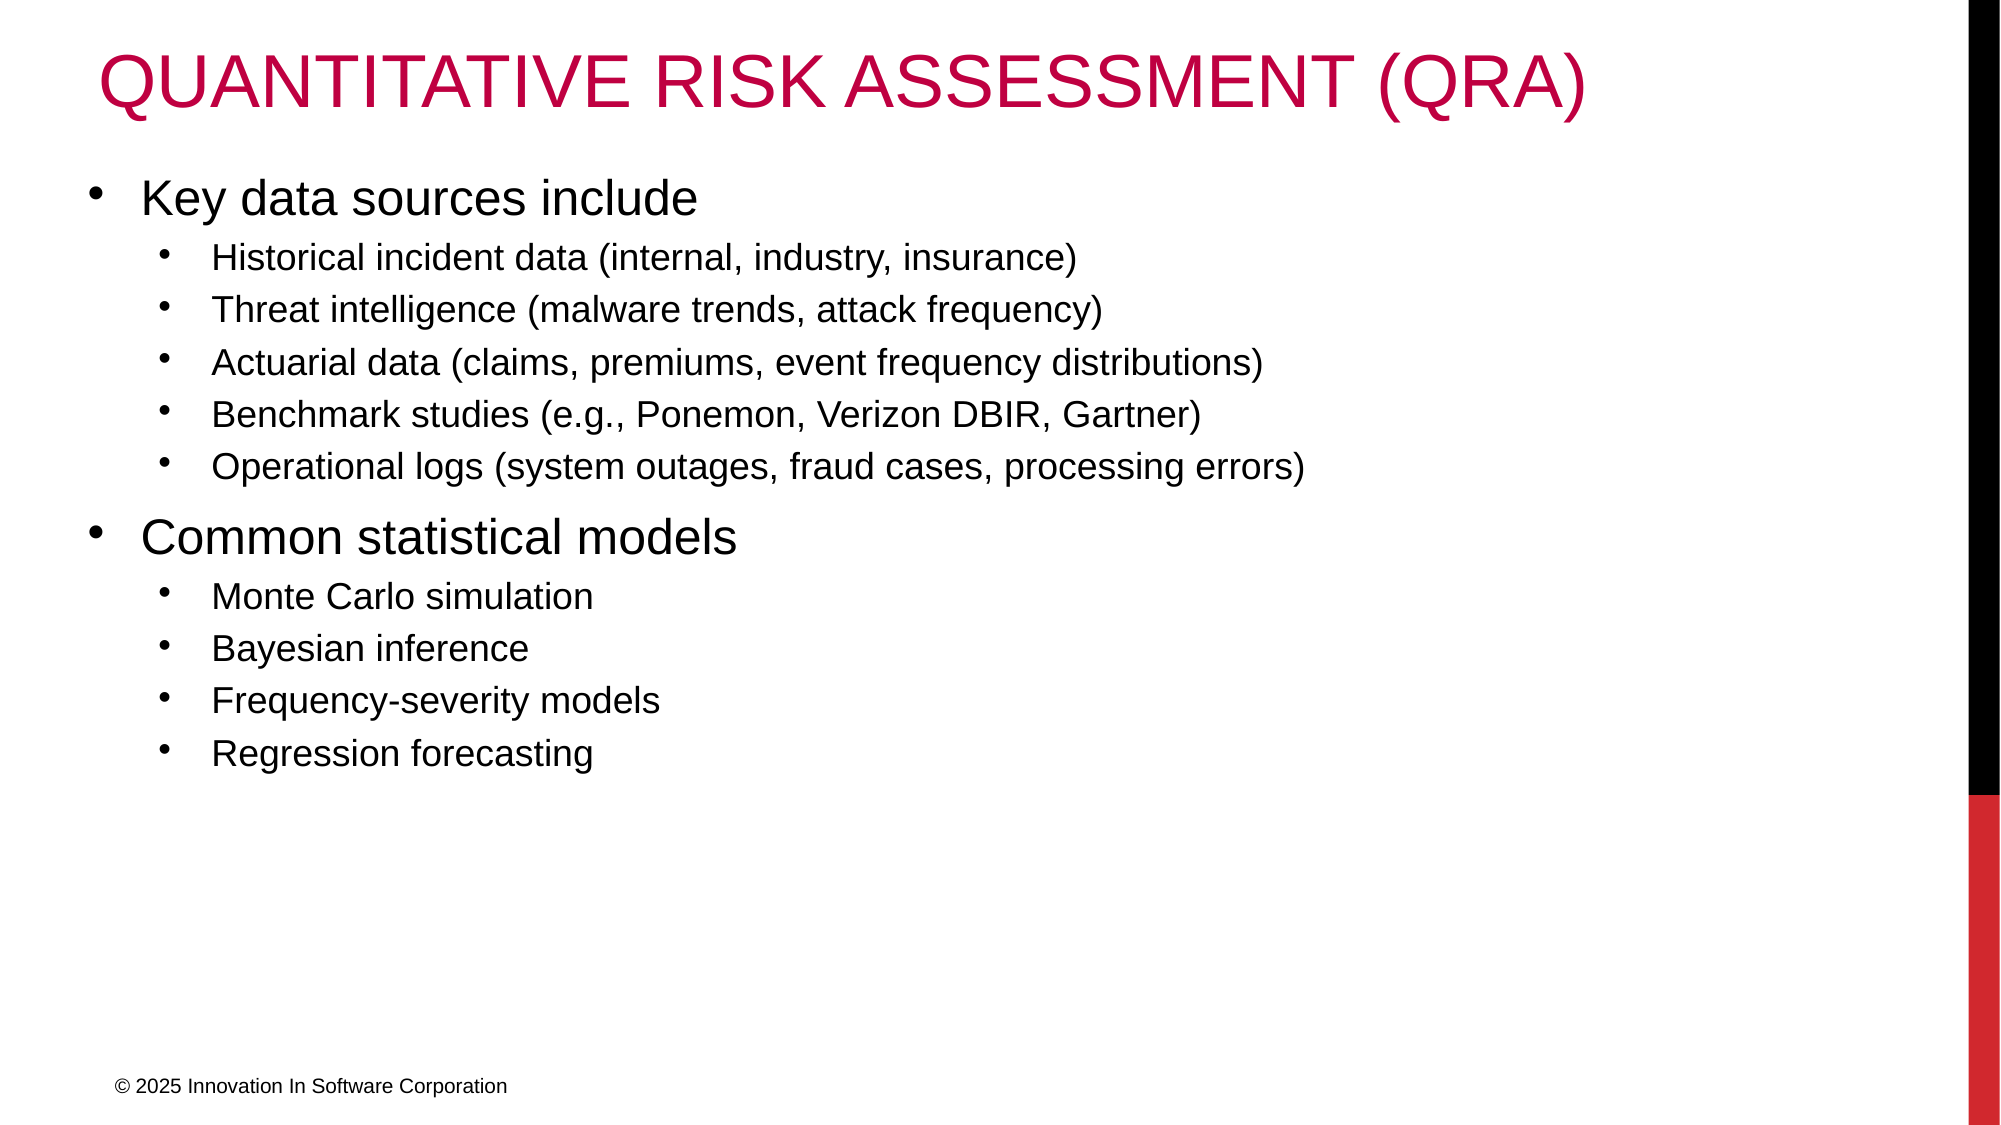

# Quantitative Risk Assessment (QRA)
Key data sources include
Historical incident data (internal, industry, insurance)
Threat intelligence (malware trends, attack frequency)
Actuarial data (claims, premiums, event frequency distributions)
Benchmark studies (e.g., Ponemon, Verizon DBIR, Gartner)
Operational logs (system outages, fraud cases, processing errors)
Common statistical models
Monte Carlo simulation
Bayesian inference
Frequency-severity models
Regression forecasting
© 2025 Innovation In Software Corporation